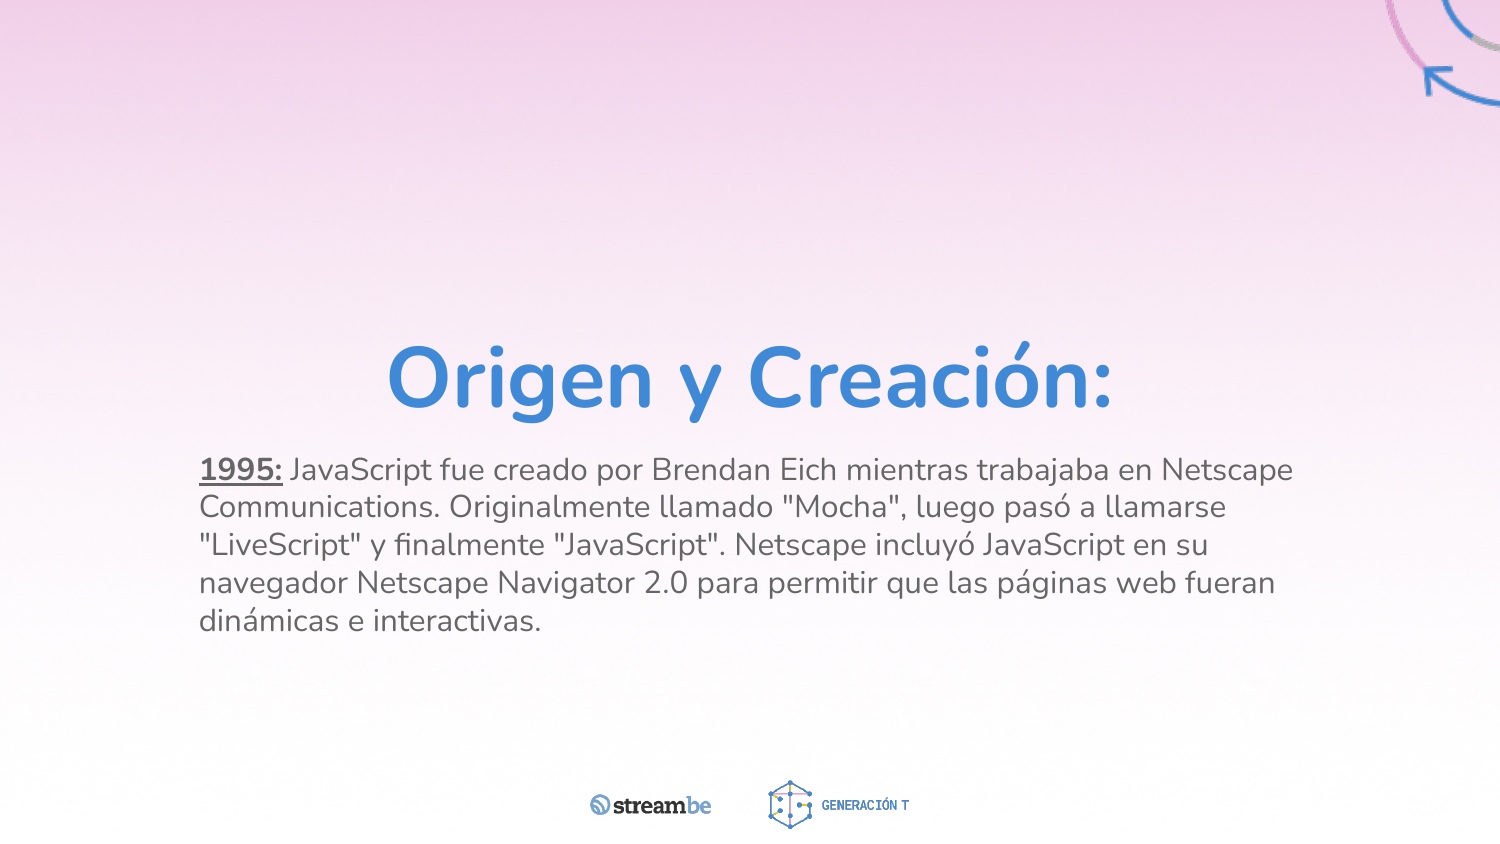

# Origen y Creación:
1995: JavaScript fue creado por Brendan Eich mientras trabajaba en Netscape Communications. Originalmente llamado "Mocha", luego pasó a llamarse "LiveScript" y finalmente "JavaScript". Netscape incluyó JavaScript en su navegador Netscape Navigator 2.0 para permitir que las páginas web fueran dinámicas e interactivas.